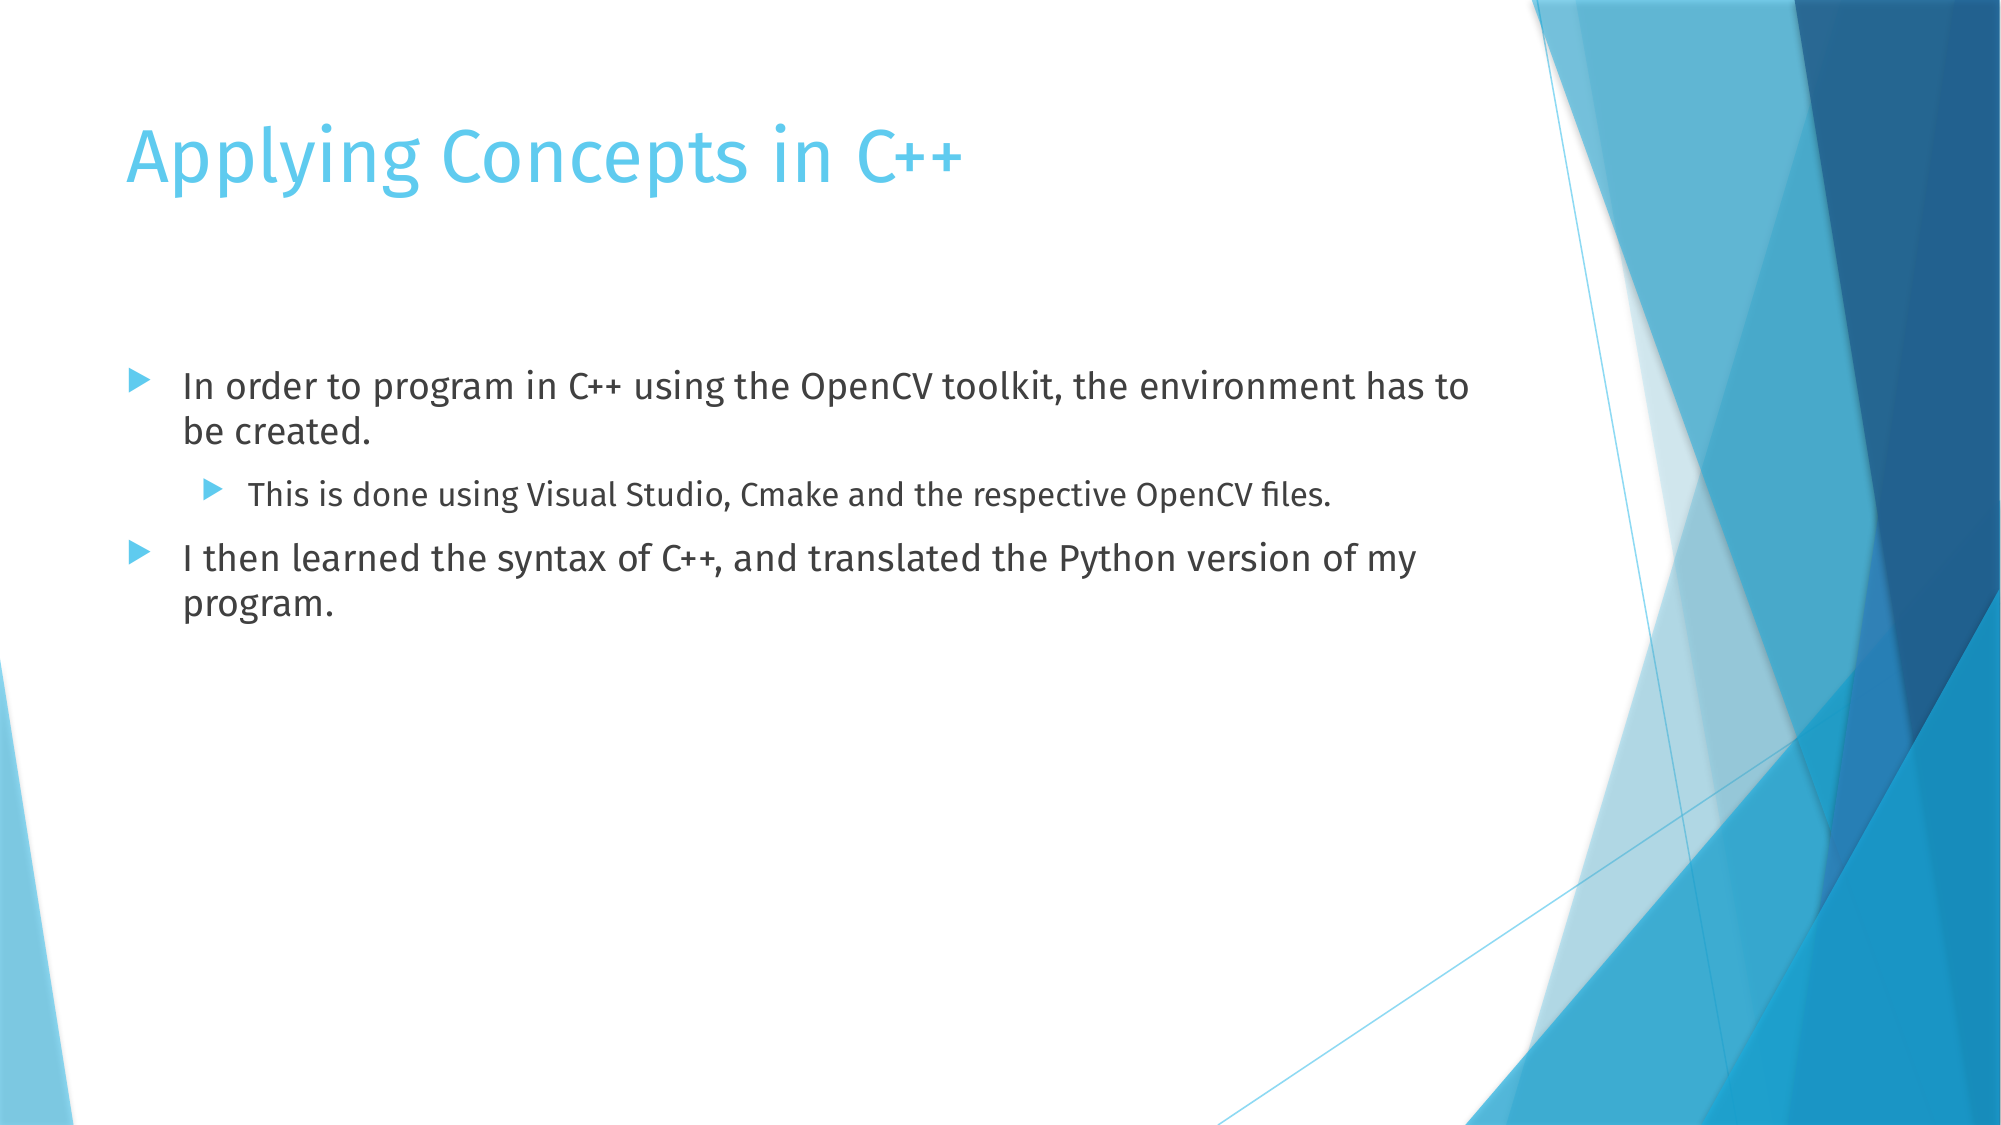

# Applying Concepts in C++
In order to program in C++ using the OpenCV toolkit, the environment has to be created.
This is done using Visual Studio, Cmake and the respective OpenCV files.
I then learned the syntax of C++, and translated the Python version of my program.